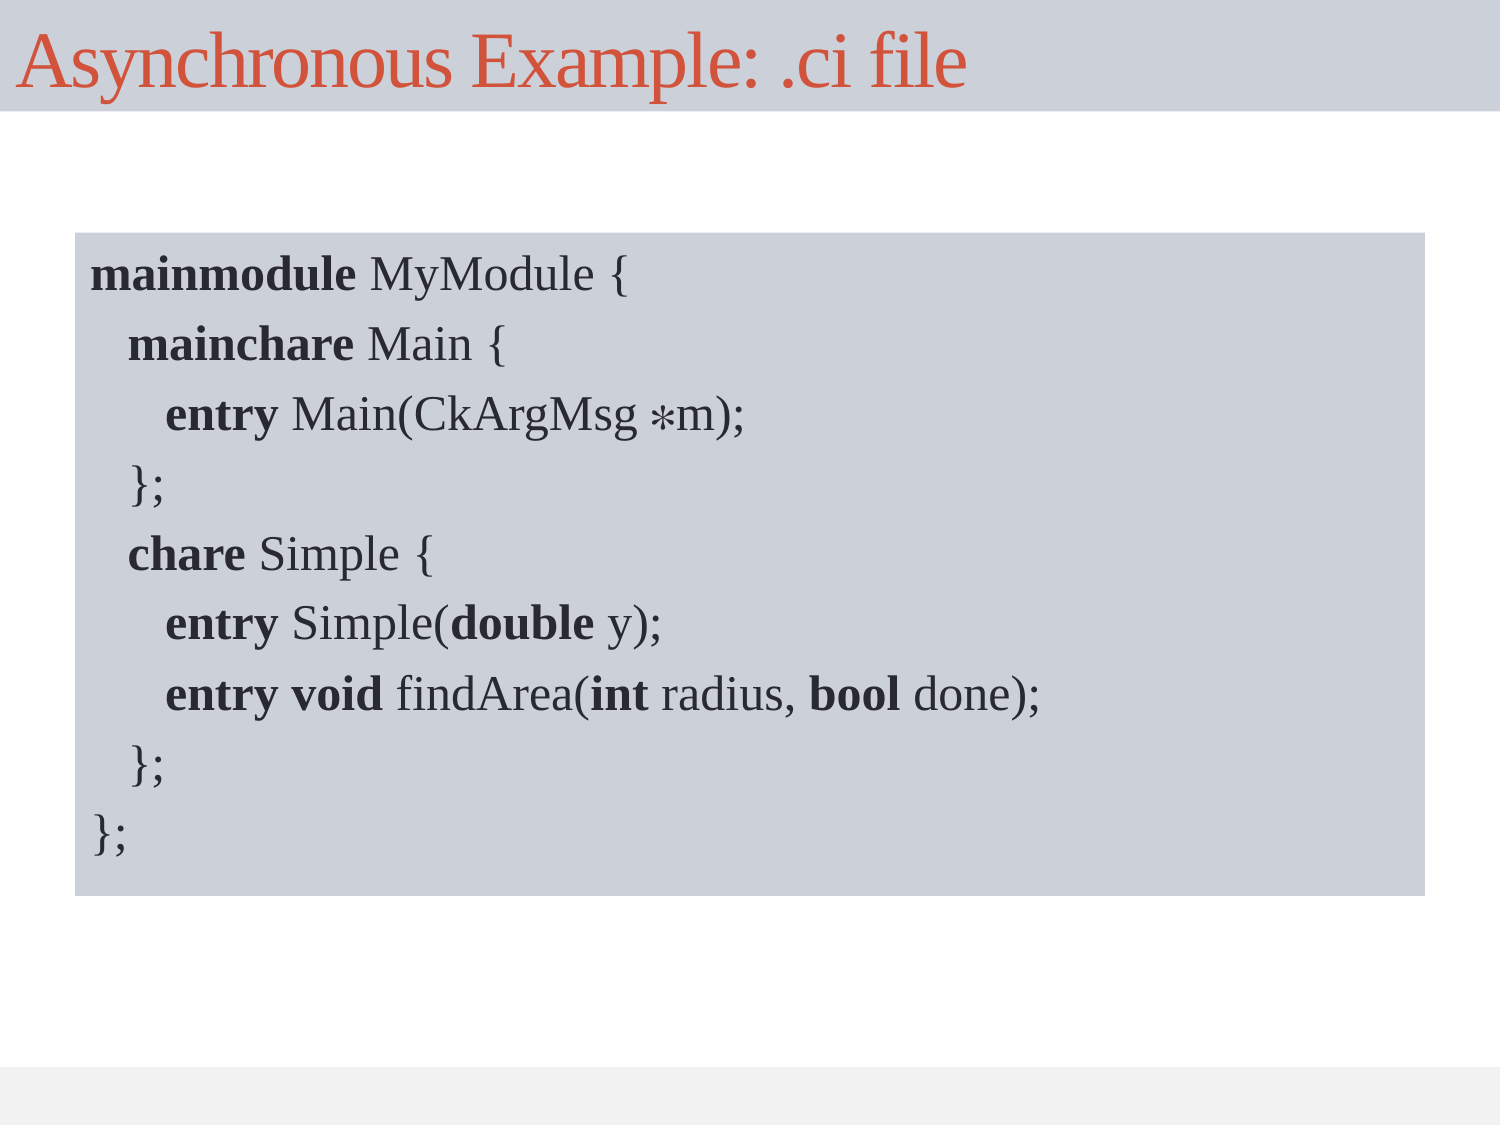

# Asynchronous Example: .ci file
mainmodule MyModule {
   mainchare Main {
      entry Main(CkArgMsg ∗m);
   };
   chare Simple {
      entry Simple(double y);
      entry void findArea(int radius, bool done);
   };
};